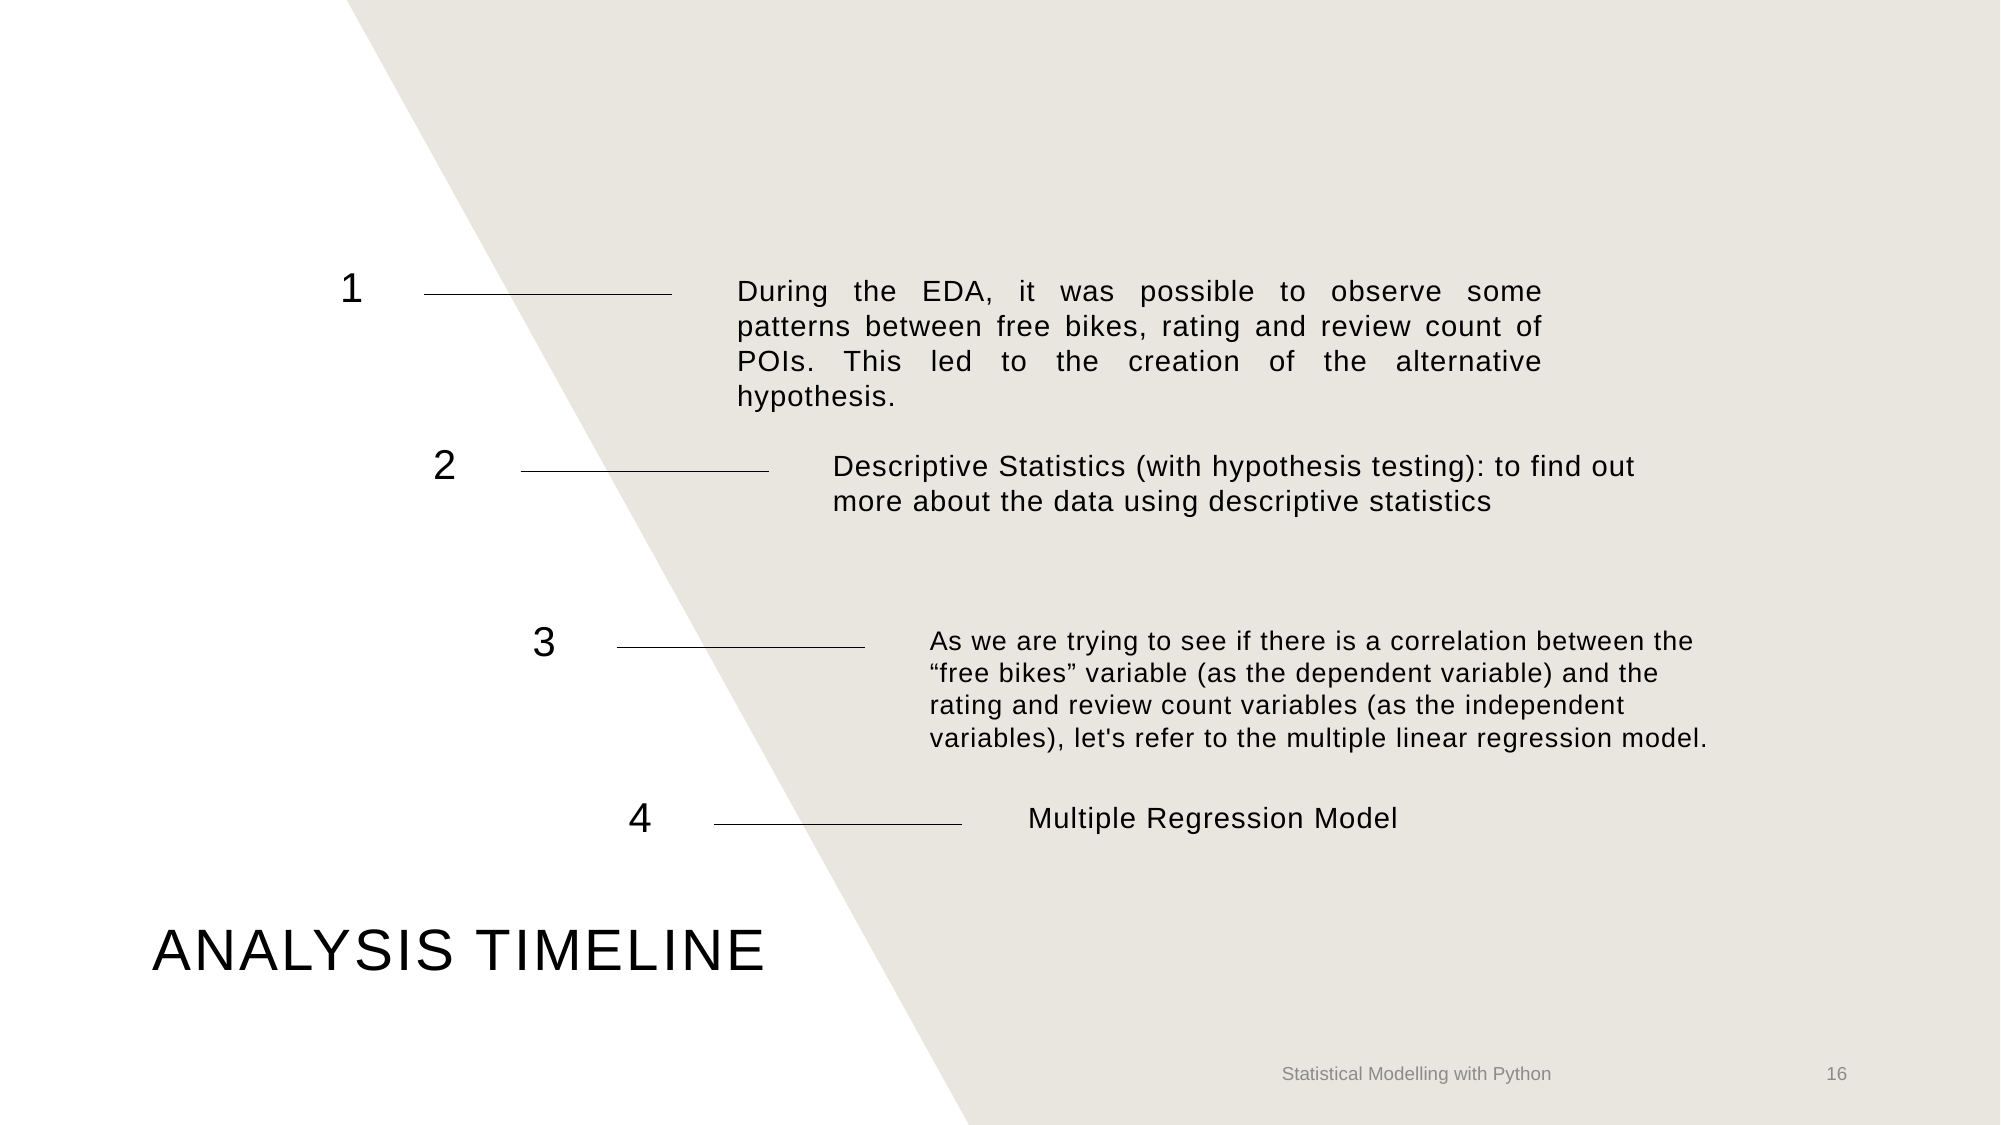

1
During the EDA, it was possible to observe some patterns between free bikes, rating and review count of POIs. This led to the creation of the alternative hypothesis.
2
Descriptive Statistics (with hypothesis testing): to find out more about the data using descriptive statistics

3
As we are trying to see if there is a correlation between the “free bikes” variable (as the dependent variable) and the rating and review count variables (as the independent variables), let's refer to the multiple linear regression model.

4
Multiple Regression Model
# Analysis TIMELINE
Statistical Modelling with Python
16